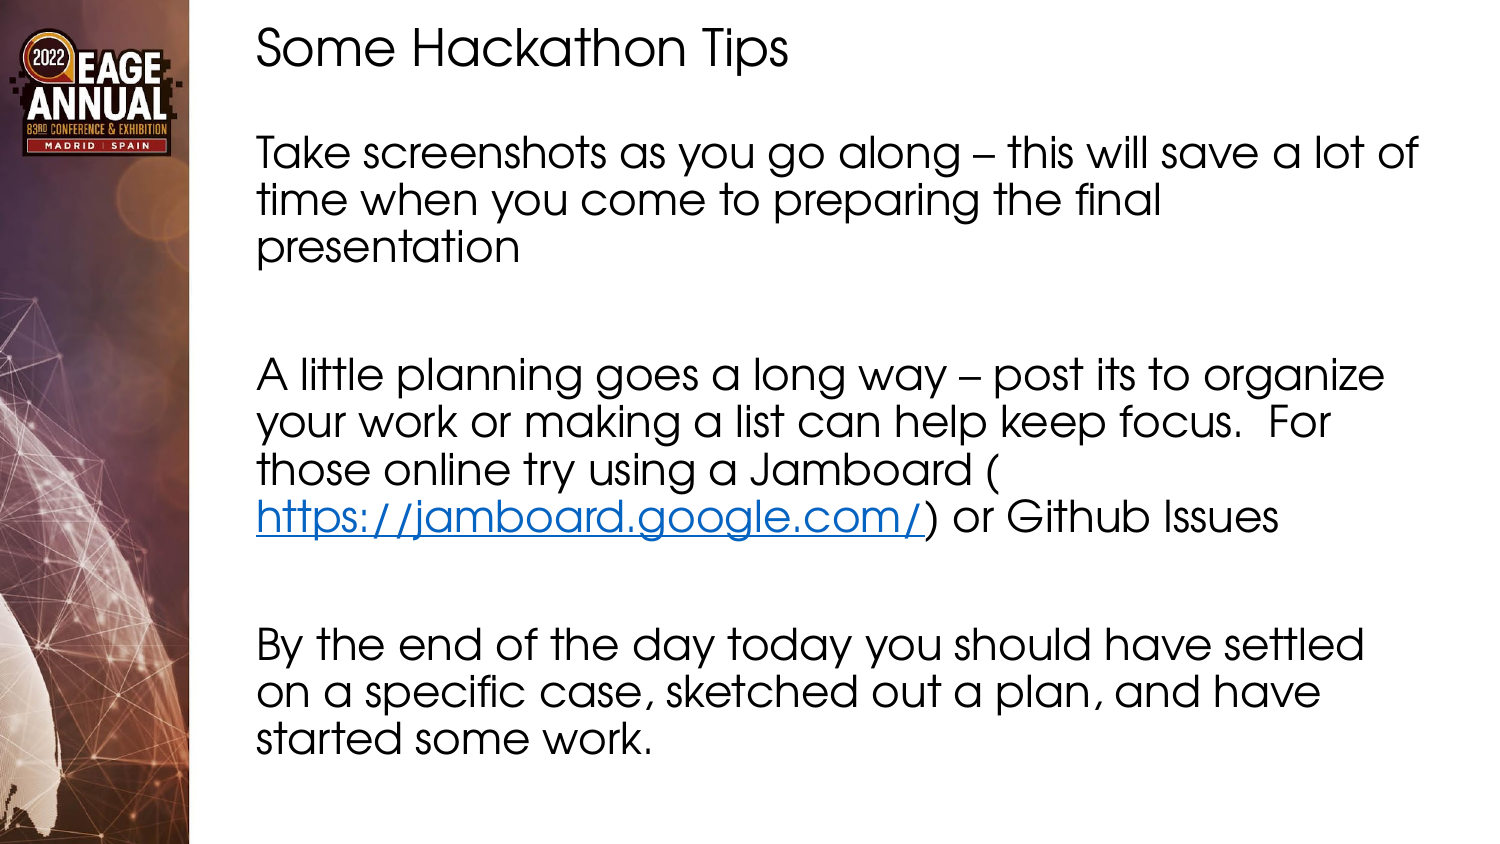

# Some Hackathon Tips
Take screenshots as you go along – this will save a lot of time when you come to preparing the final presentation

A little planning goes a long way – post its to organize your work or making a list can help keep focus.  For those online try using a Jamboard (https://jamboard.google.com/) or Github Issues

By the end of the day today you should have settled on a specific case, sketched out a plan, and have started some work.